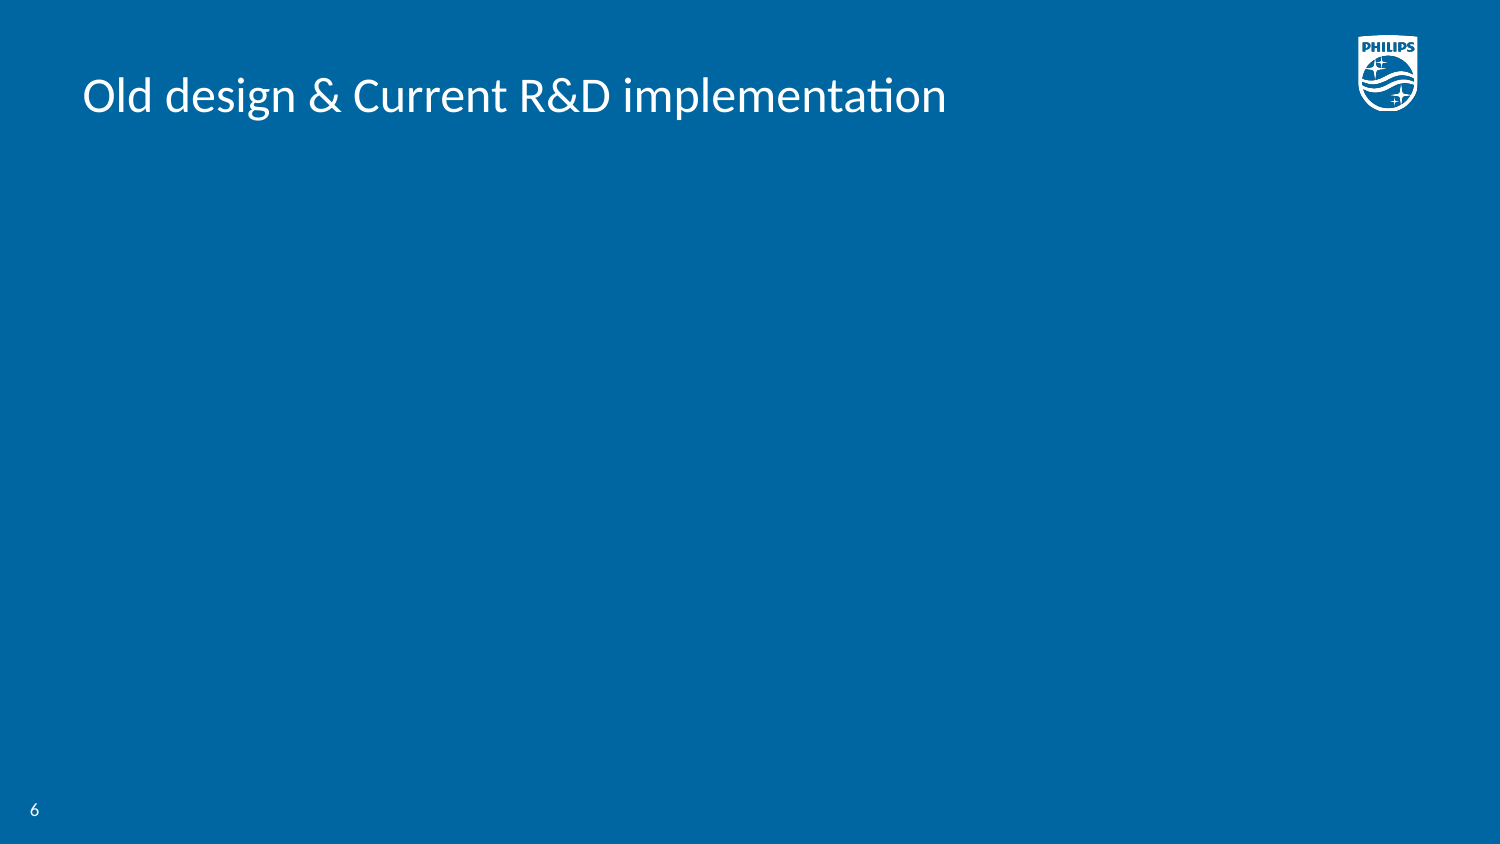

# Old design & Current R&D implementation
6